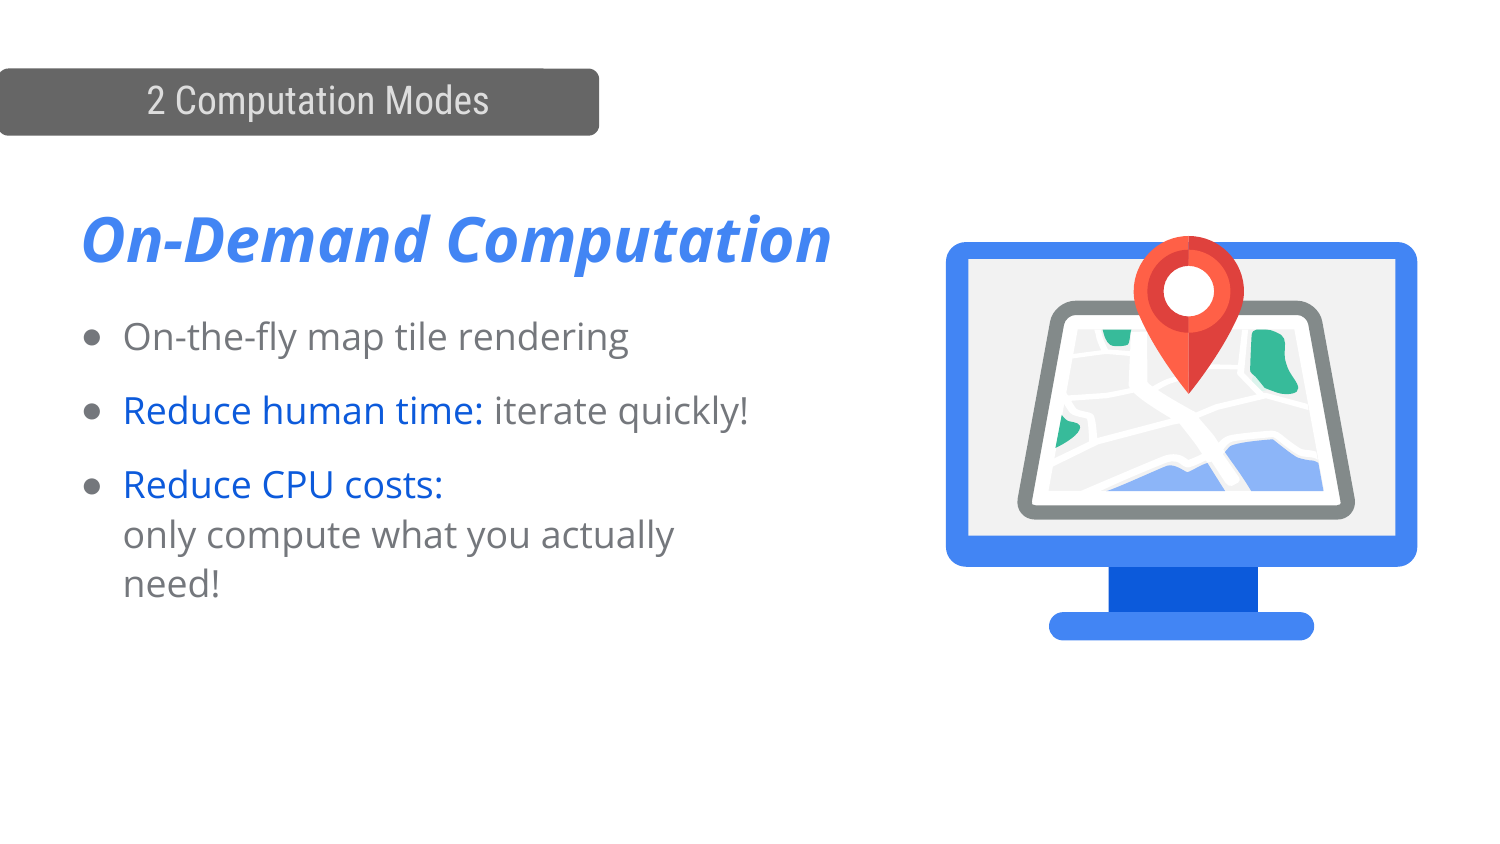

2 Computation Modes
On-Demand Computation
Batch Computation

On-the-fly map tile rendering
Reduce human time: iterate quickly!
Reduce CPU costs: 
only compute what you actually need!